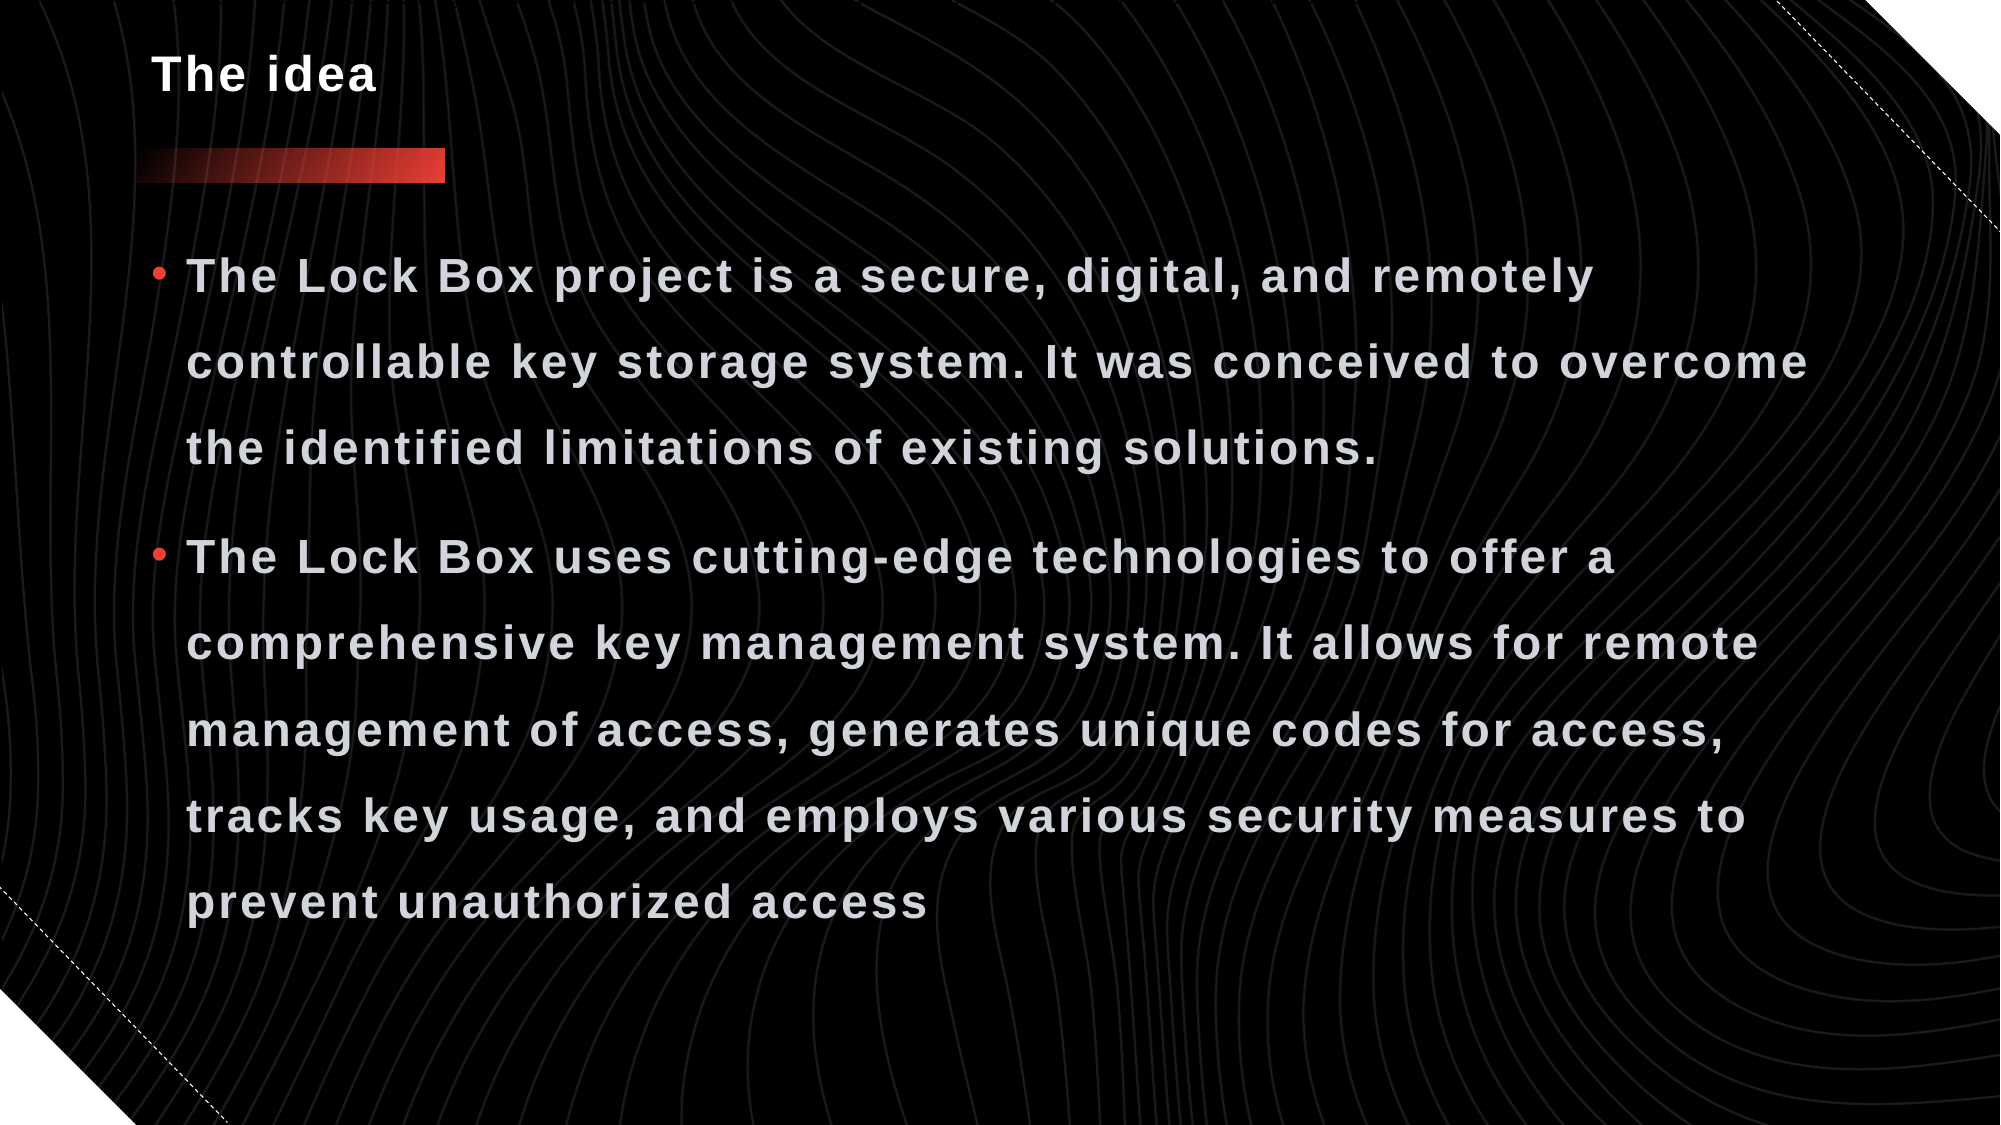

Introduction of the Lockbox project: Present the project as an innovative smart lock box solution that uses a blend of hardware and software technologies for key storage and access control.
Explanation of how it addresses the problems identified: Highlight how the project improves upon traditional systems by offering secure storage, issuing unique codes for access, allowing remote control, and maintaining logs of each access attempt.

# The idea
The Lock Box project is a secure, digital, and remotely controllable key storage system. It was conceived to overcome the identified limitations of existing solutions.
The Lock Box uses cutting-edge technologies to offer a comprehensive key management system. It allows for remote management of access, generates unique codes for access, tracks key usage, and employs various security measures to prevent unauthorized access